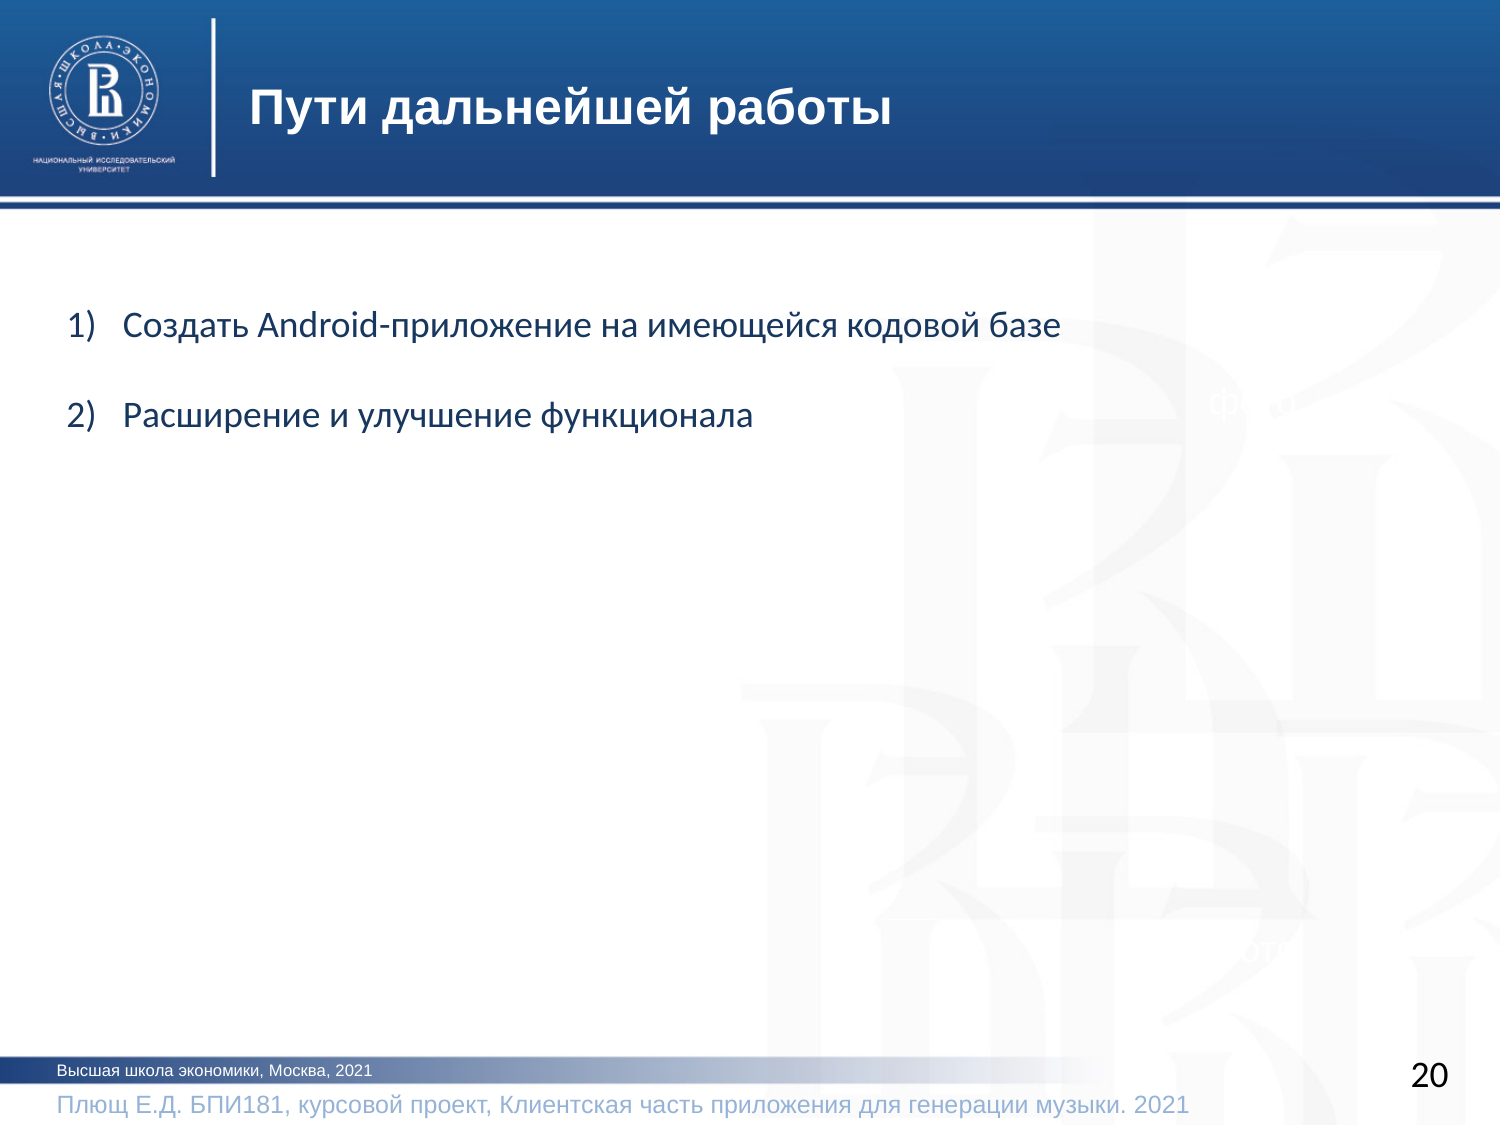

Пути дальнейшей работы

Создать Android-приложение на имеющейся кодовой базе

Расширение и улучшение функционала

фото
фото
20
Высшая школа экономики, Москва, 2021
Плющ Е.Д. БПИ181, курсовой проект, Клиентская часть приложения для генерации музыки. 2021